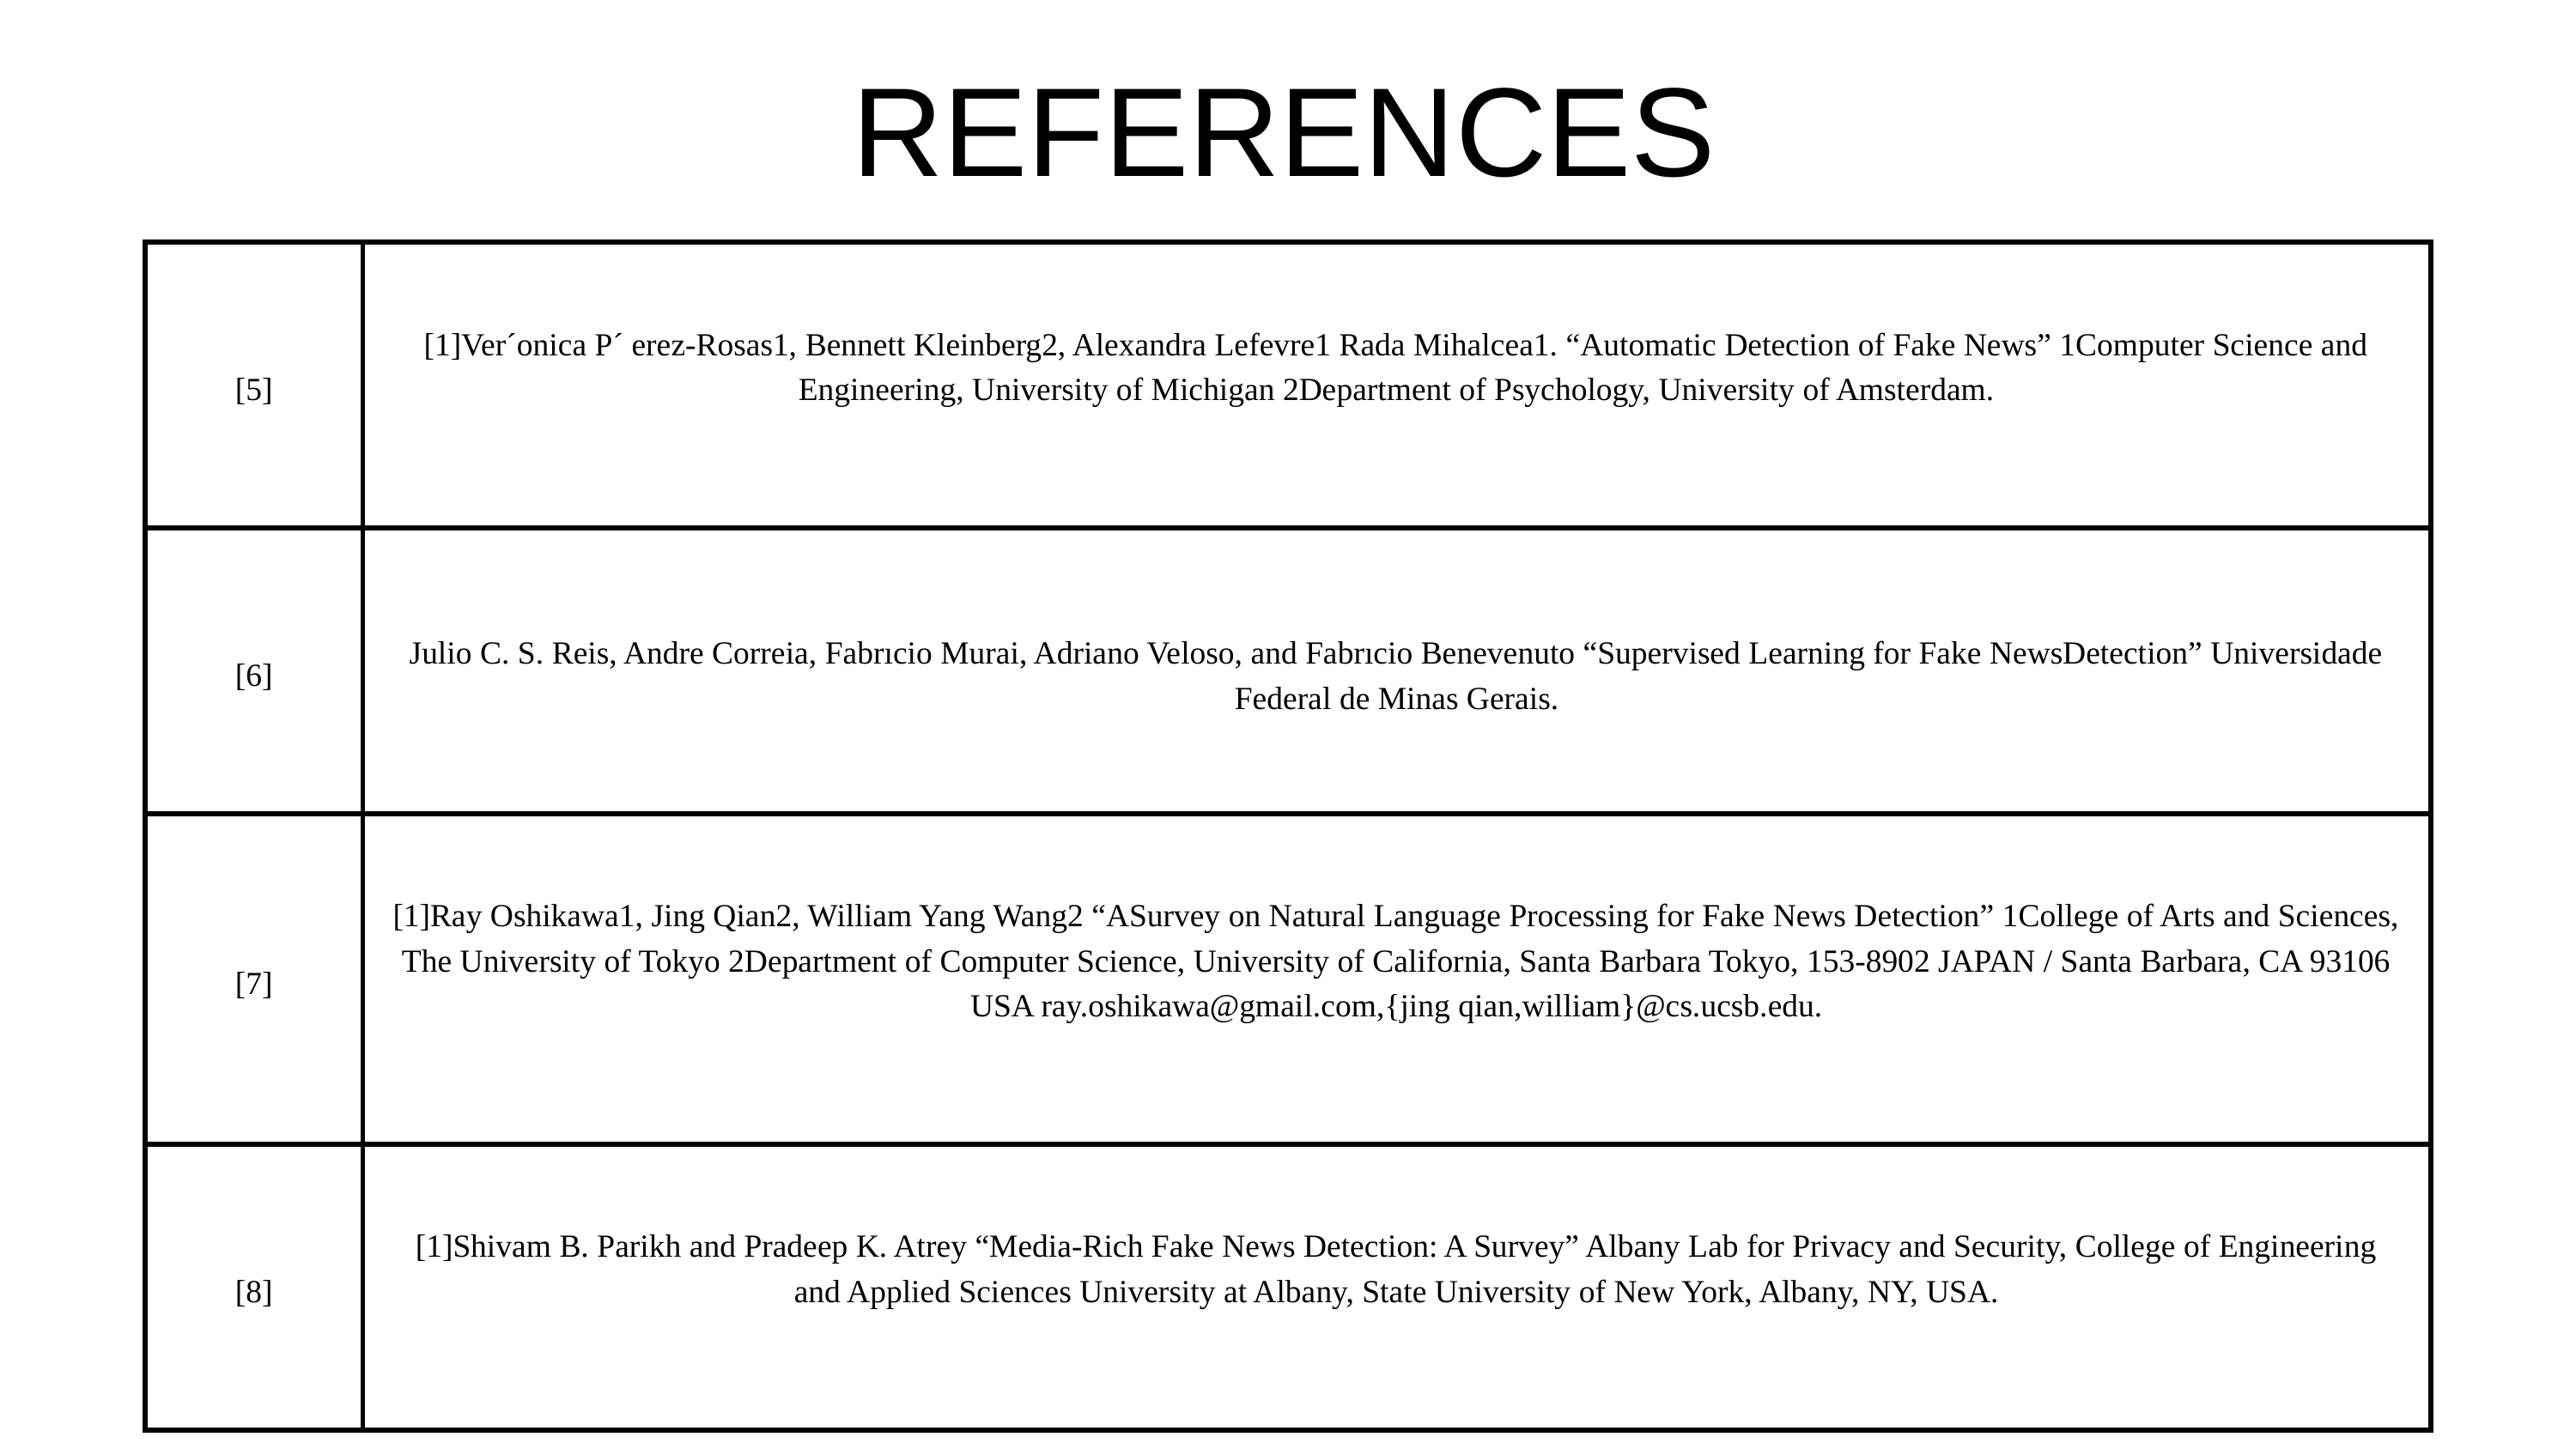

REFERENCES
| [5] | [1]Ver´onica P´ erez-Rosas1, Bennett Kleinberg2, Alexandra Lefevre1 Rada Mihalcea1. “Automatic Detection of Fake News” 1Computer Science and Engineering, University of Michigan 2Department of Psychology, University of Amsterdam. |
| --- | --- |
| [6] | Julio C. S. Reis, Andre Correia, Fabrıcio Murai, Adriano Veloso, and Fabrıcio Benevenuto “Supervised Learning for Fake NewsDetection” Universidade Federal de Minas Gerais. |
| [7] | [1]Ray Oshikawa1, Jing Qian2, William Yang Wang2 “ASurvey on Natural Language Processing for Fake News Detection” 1College of Arts and Sciences, The University of Tokyo 2Department of Computer Science, University of California, Santa Barbara Tokyo, 153-8902 JAPAN / Santa Barbara, CA 93106 USA ray.oshikawa@gmail.com,{jing qian,william}@cs.ucsb.edu. |
| [8] | [1]Shivam B. Parikh and Pradeep K. Atrey “Media-Rich Fake News Detection: A Survey” Albany Lab for Privacy and Security, College of Engineering and Applied Sciences University at Albany, State University of New York, Albany, NY, USA. |